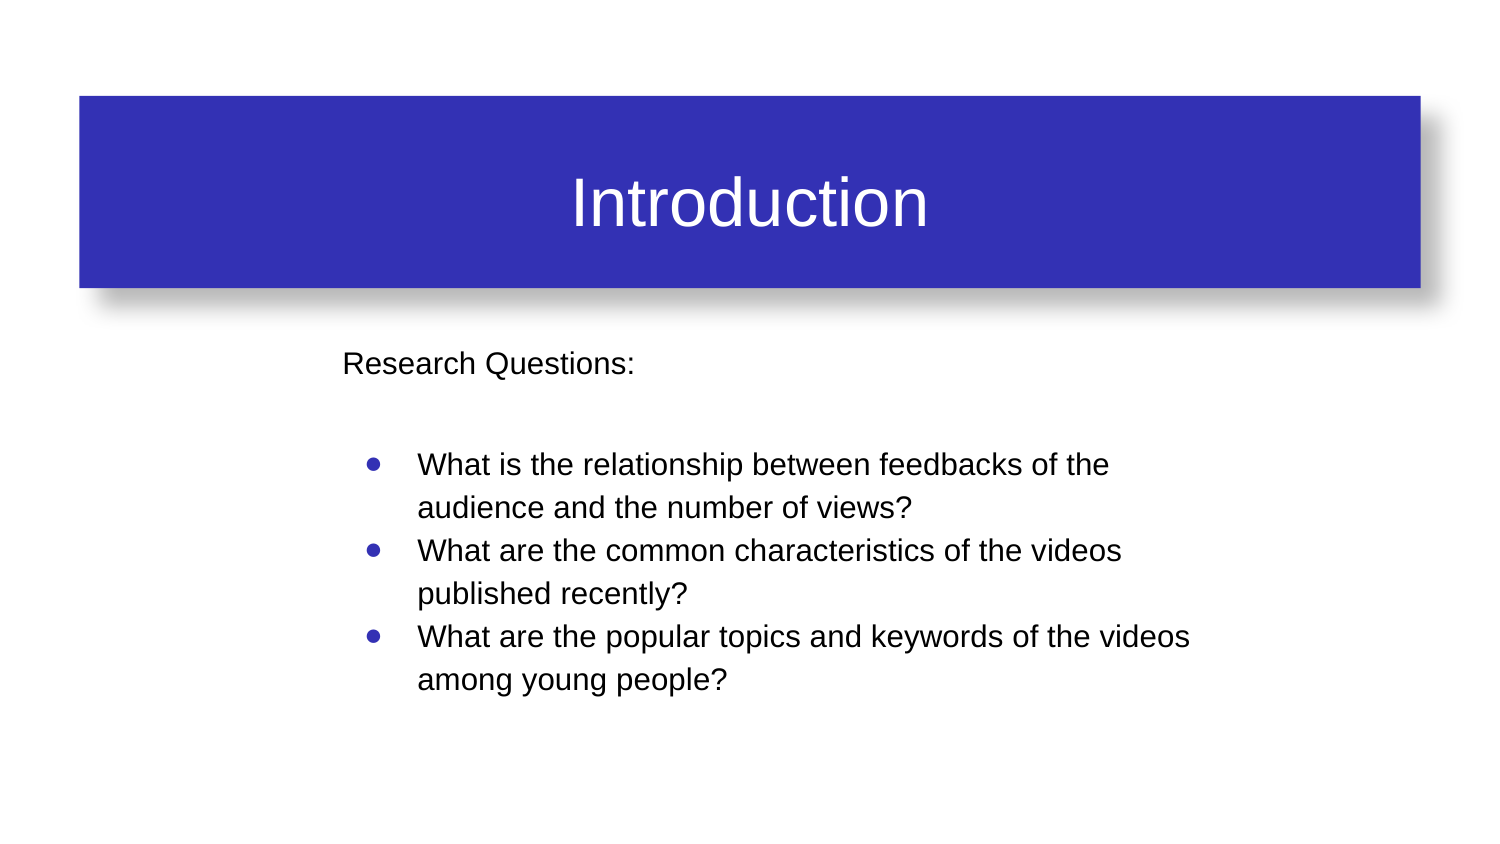

# Introduction
Research Questions:

What is the relationship between feedbacks of the audience and the number of views?
What are the common characteristics of the videos published recently?
What are the popular topics and keywords of the videos among young people?